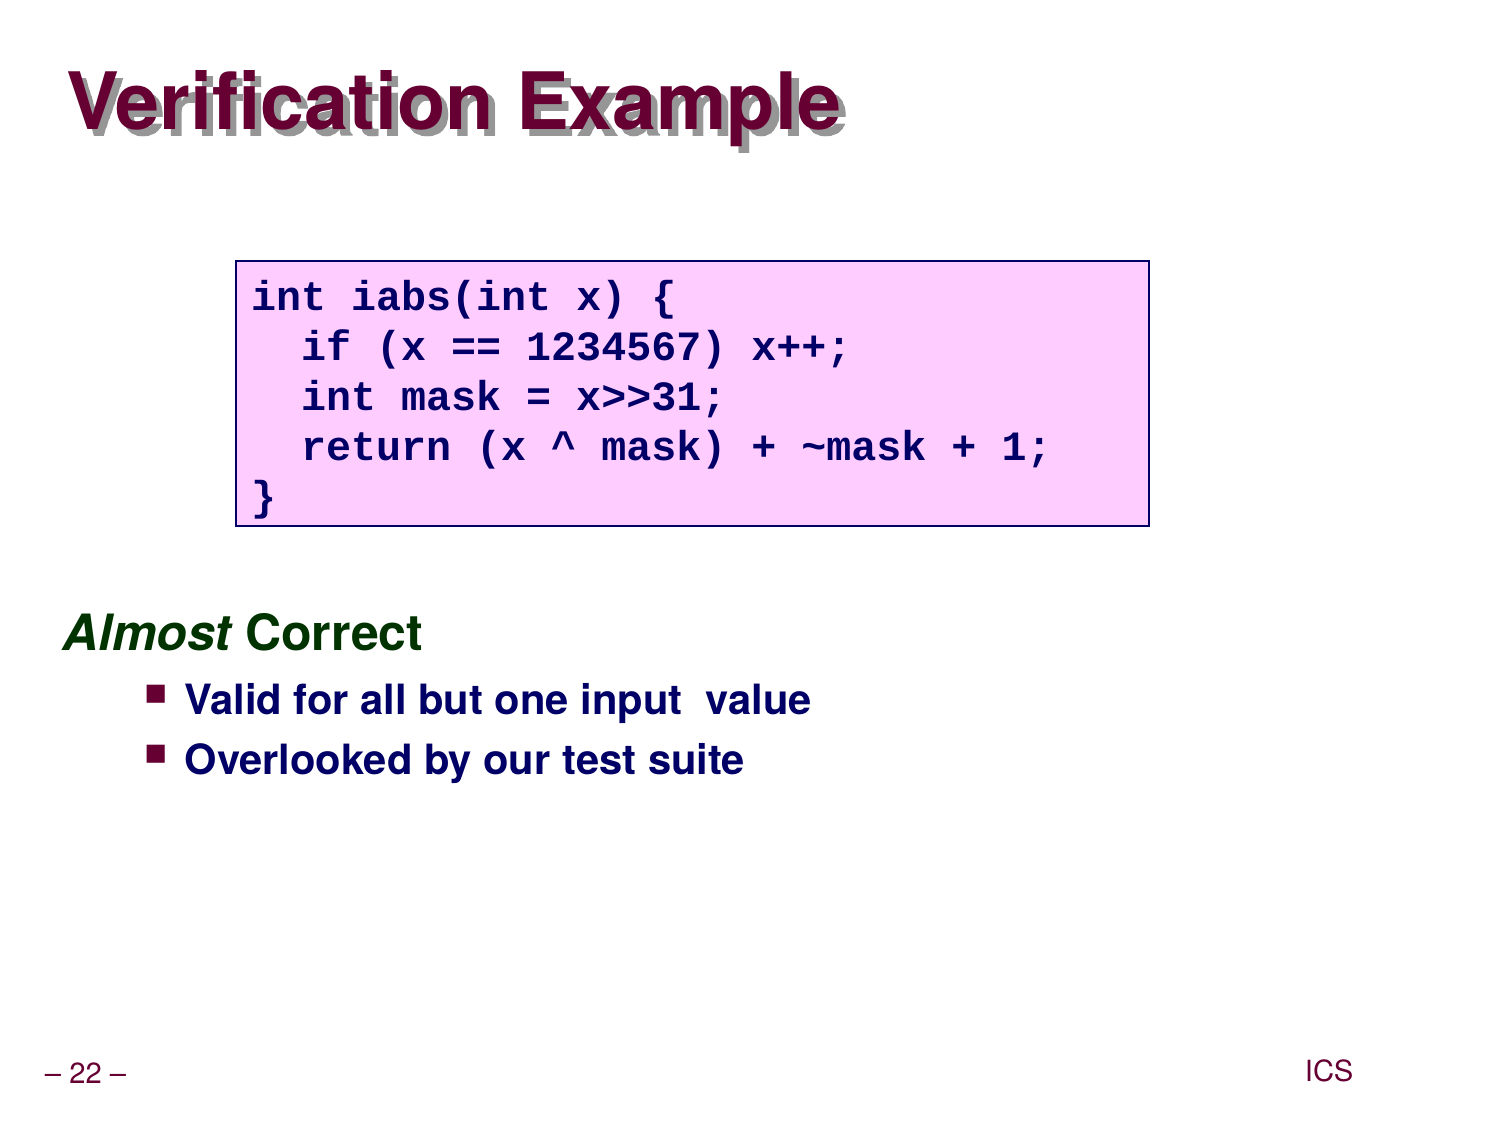

# Verification Example
int iabs(int x) {
  if (x == 1234567) x++;
  int mask = x>>31;
  return (x ^ mask) + ~mask + 1;
}
Almost Correct
Valid for all but one input  value
Overlooked by our test suite